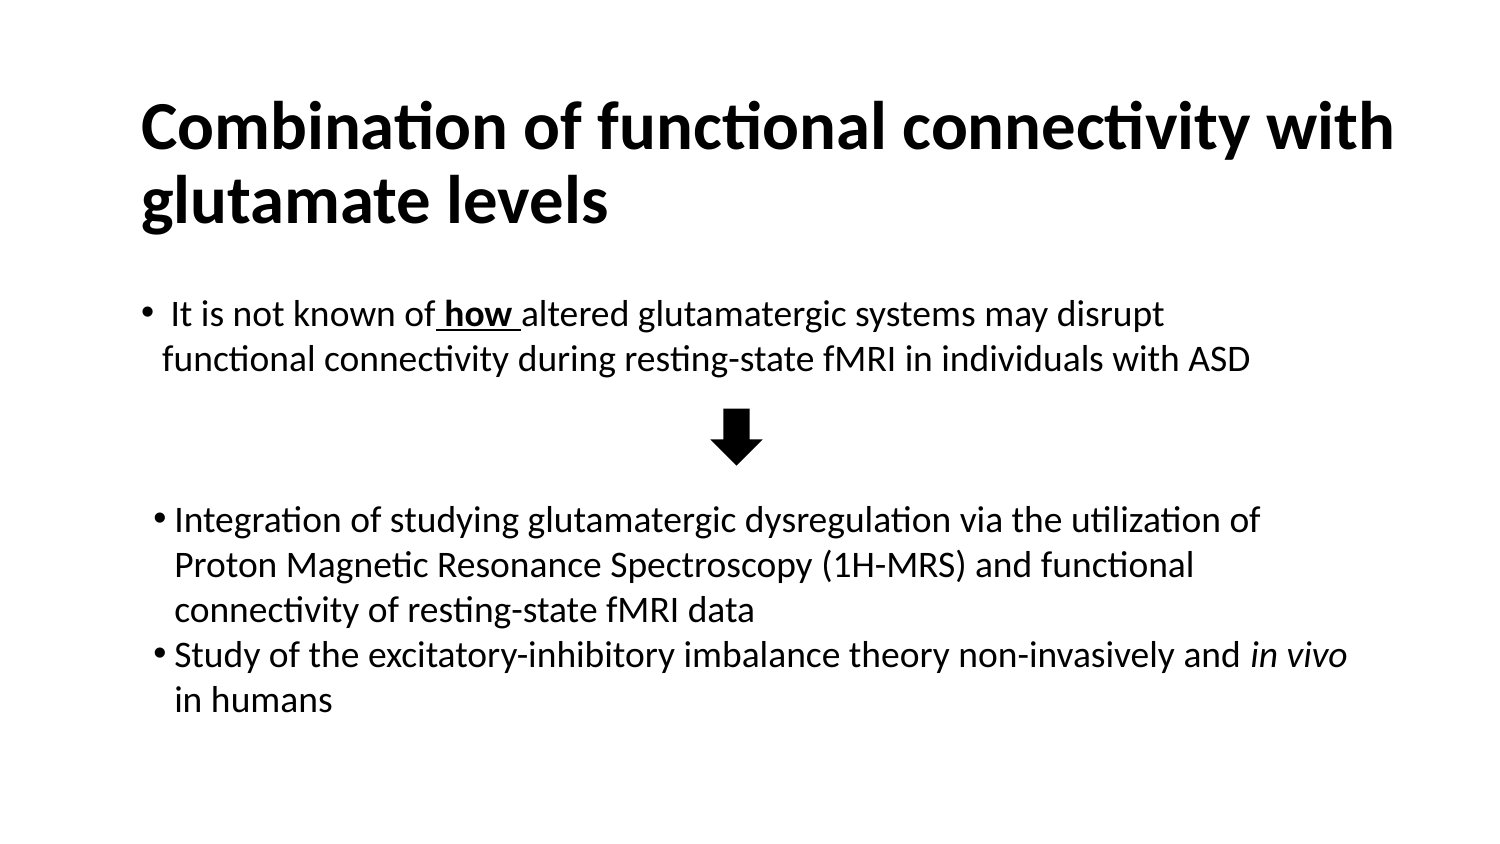

# Combination of functional connectivity with glutamate levels
 It is not known of how altered glutamatergic systems may disrupt functional connectivity during resting-state fMRI in individuals with ASD

Integration of studying glutamatergic dysregulation via the utilization of Proton Magnetic Resonance Spectroscopy (1H-MRS) and functional connectivity of resting-state fMRI data
Study of the excitatory-inhibitory imbalance theory non-invasively and in vivo in humans